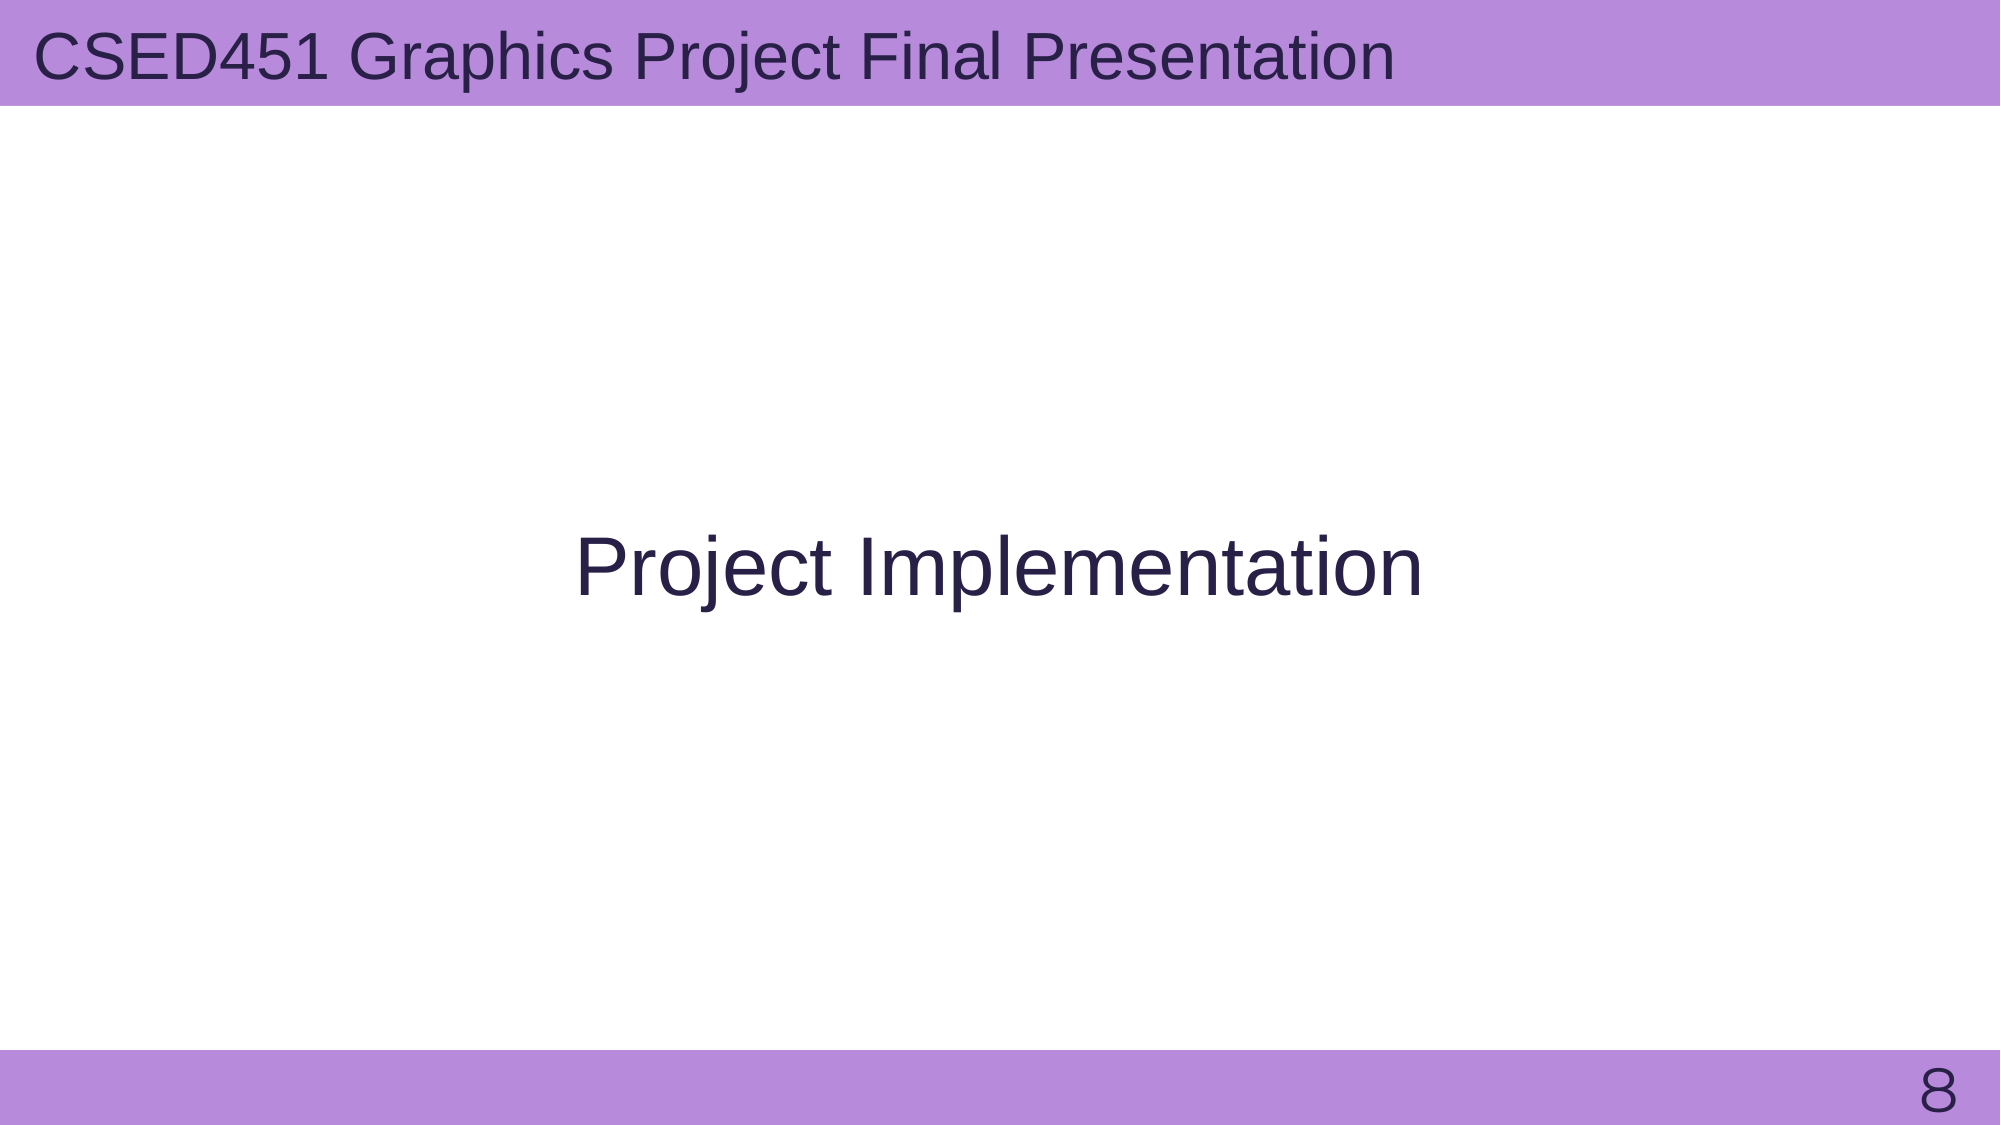

CSED451 Graphics Project Final Presentation
Project Implementation
8